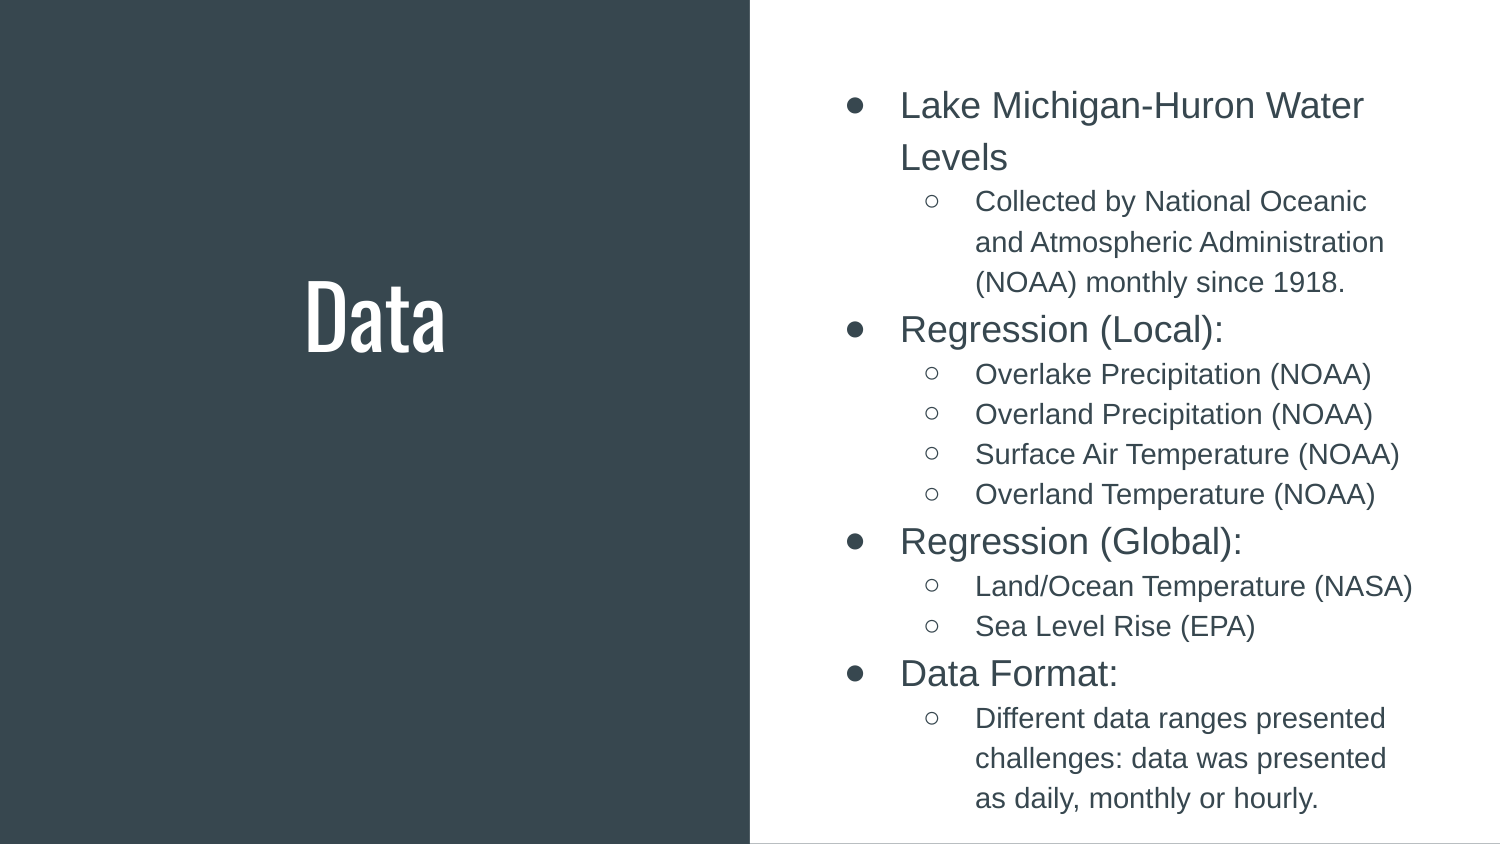

Lake Michigan-Huron Water Levels
Collected by National Oceanic and Atmospheric Administration (NOAA) monthly since 1918.
Regression (Local):
Overlake Precipitation (NOAA)
Overland Precipitation (NOAA)
Surface Air Temperature (NOAA)
Overland Temperature (NOAA)
Regression (Global):
Land/Ocean Temperature (NASA)
Sea Level Rise (EPA)
Data Format:
Different data ranges presented challenges: data was presented as daily, monthly or hourly.
# Data